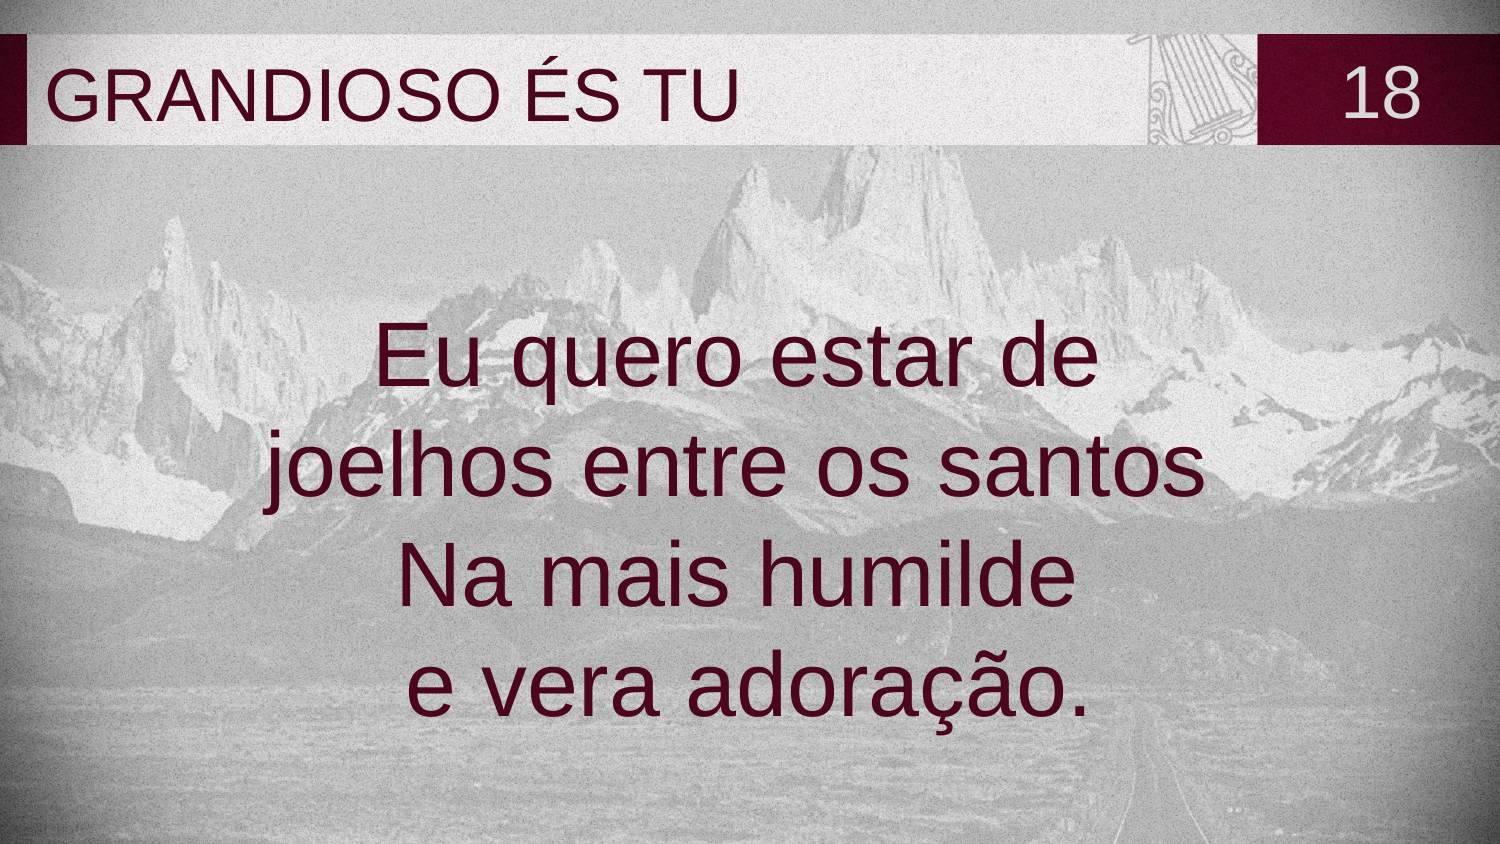

# GRANDIOSO ÉS TU
18
Eu quero estar de
joelhos entre os santos
Na mais humilde
e vera adoração.